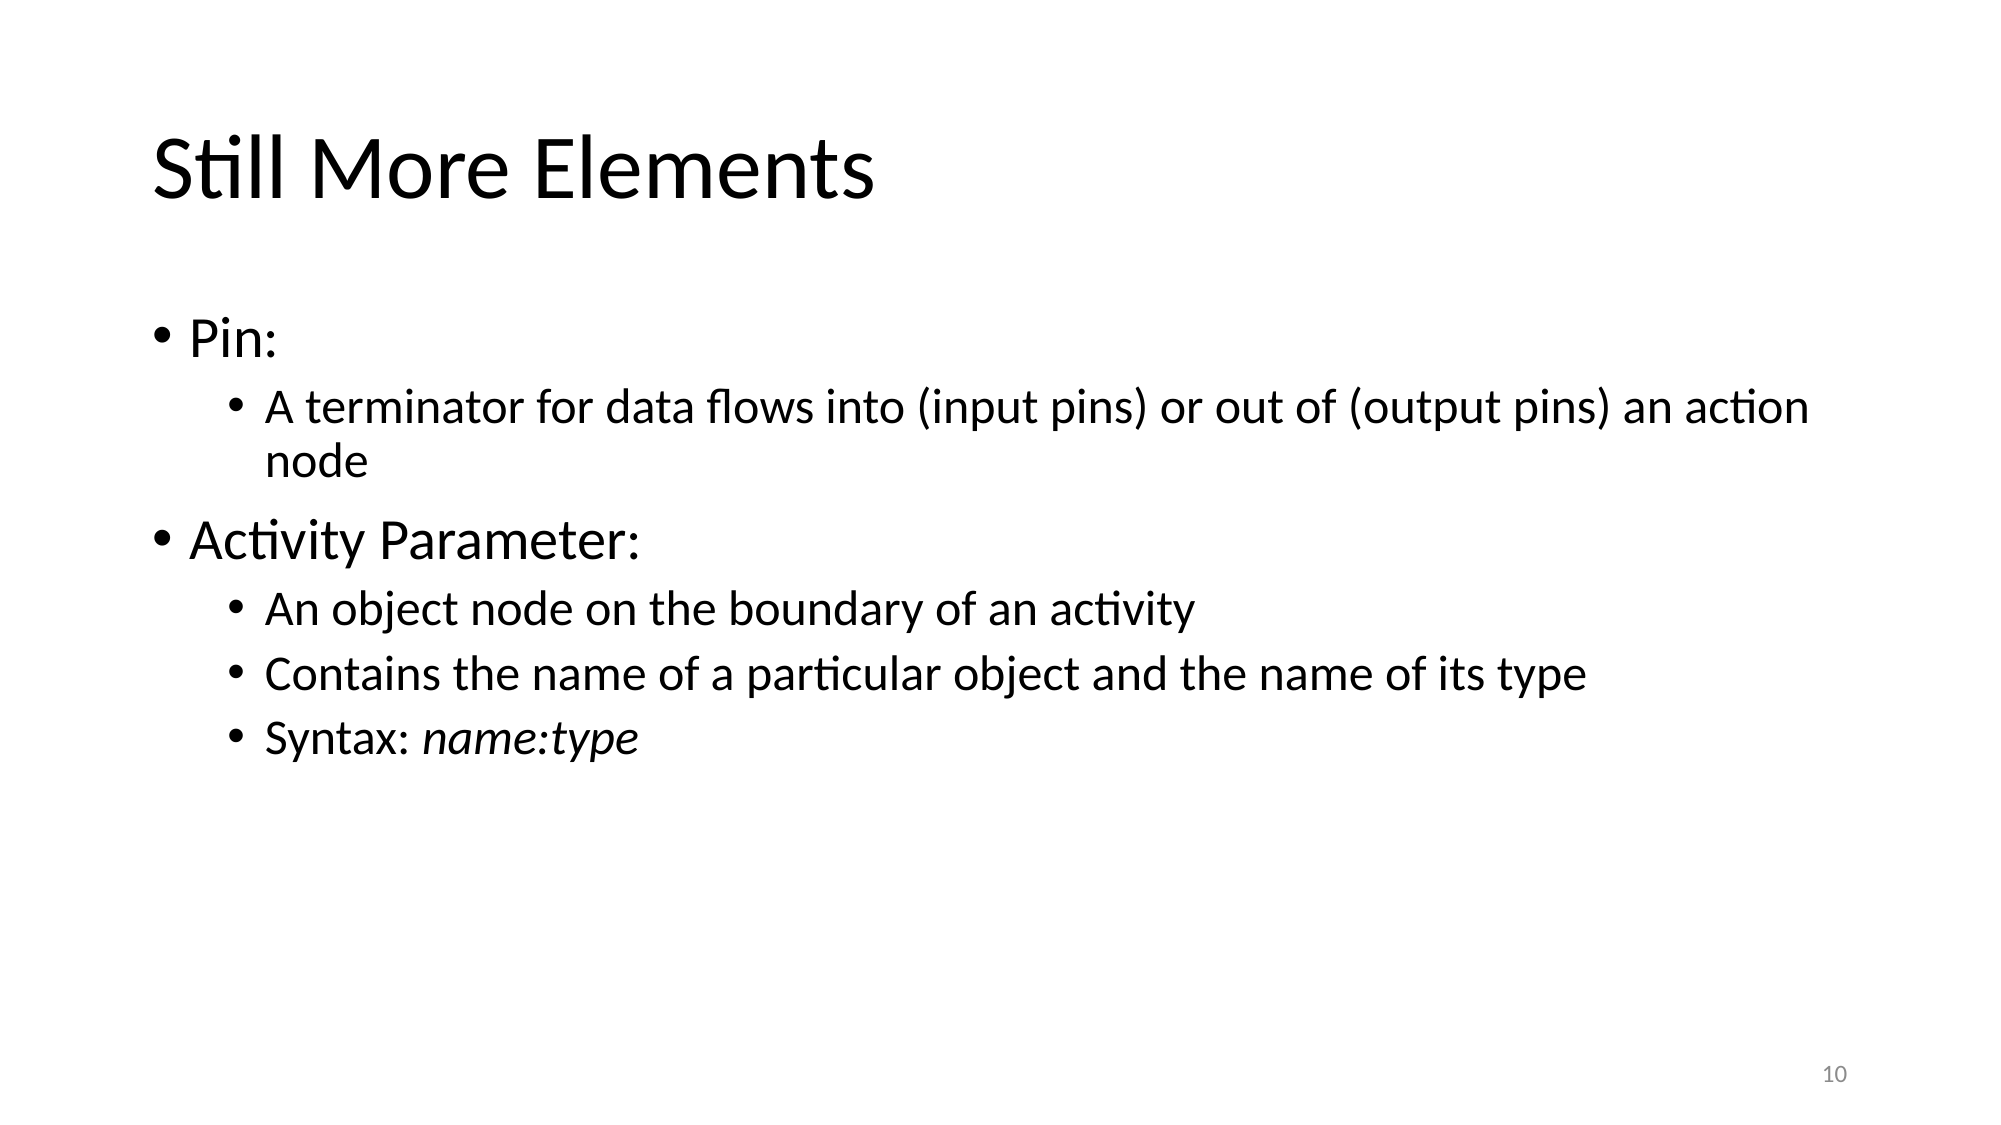

# Still More Elements
Pin:
A terminator for data flows into (input pins) or out of (output pins) an action node
Activity Parameter:
An object node on the boundary of an activity
Contains the name of a particular object and the name of its type
Syntax: name:type
10